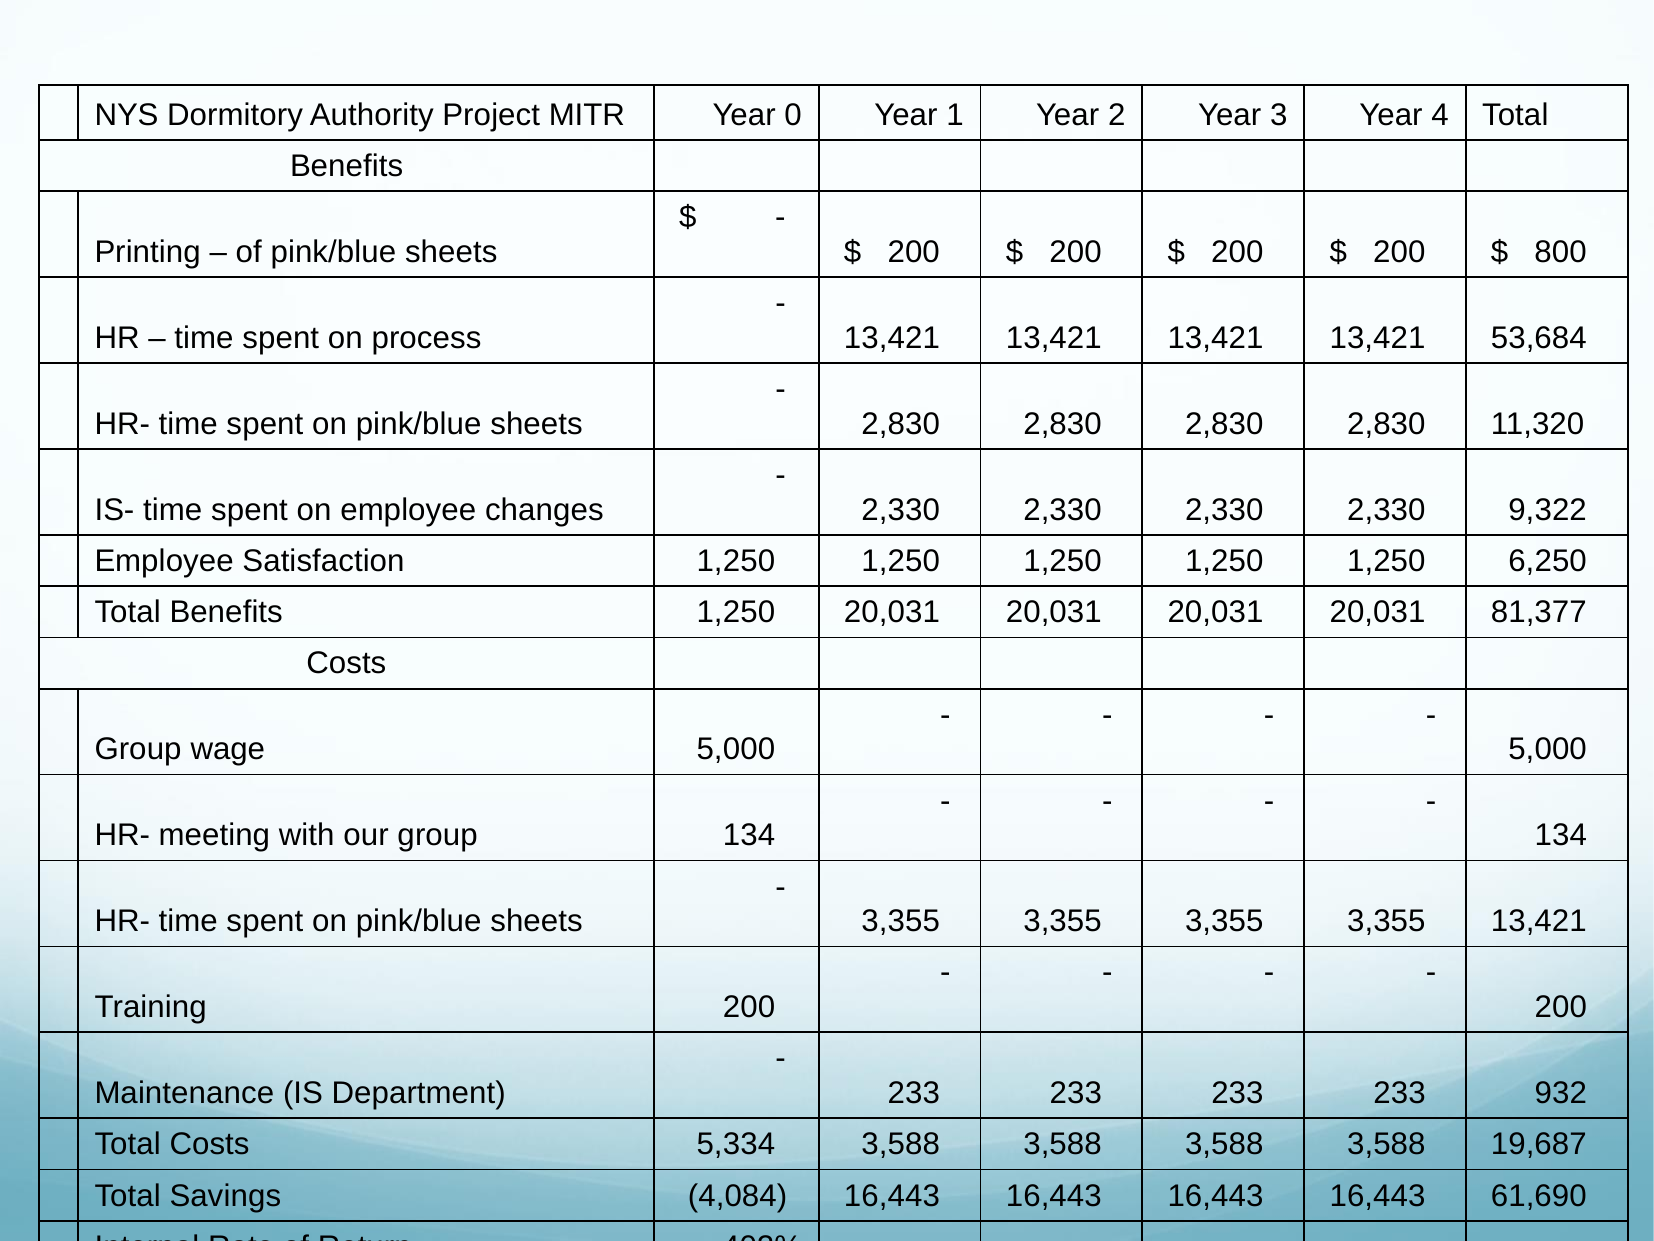

|  | NYS Dormitory Authority Project MITR | Year 0 | Year 1 | Year 2 | Year 3 | Year 4 | Total |
| --- | --- | --- | --- | --- | --- | --- | --- |
| Benefits |  |  |  |  |  |  |  |
|  | Printing – of pink/blue sheets | $ - | $ 200 | $ 200 | $ 200 | $ 200 | $ 800 |
|  | HR – time spent on process | - | 13,421 | 13,421 | 13,421 | 13,421 | 53,684 |
|  | HR- time spent on pink/blue sheets | - | 2,830 | 2,830 | 2,830 | 2,830 | 11,320 |
|  | IS- time spent on employee changes | - | 2,330 | 2,330 | 2,330 | 2,330 | 9,322 |
|  | Employee Satisfaction | 1,250 | 1,250 | 1,250 | 1,250 | 1,250 | 6,250 |
|  | Total Benefits | 1,250 | 20,031 | 20,031 | 20,031 | 20,031 | 81,377 |
| Costs |  |  |  |  |  |  |  |
|  | Group wage | 5,000 | - | - | - | - | 5,000 |
|  | HR- meeting with our group | 134 | - | - | - | - | 134 |
|  | HR- time spent on pink/blue sheets | - | 3,355 | 3,355 | 3,355 | 3,355 | 13,421 |
|  | Training | 200 | - | - | - | - | 200 |
|  | Maintenance (IS Department) | - | 233 | 233 | 233 | 233 | 932 |
|  | Total Costs | 5,334 | 3,588 | 3,588 | 3,588 | 3,588 | 19,687 |
|  | Total Savings | (4,084) | 16,443 | 16,443 | 16,443 | 16,443 | 61,690 |
|  | Internal Rate of Return | 402% |  |  |  |  |  |
|  | Net Present Value |  |  |  |  |  | 38,484 |